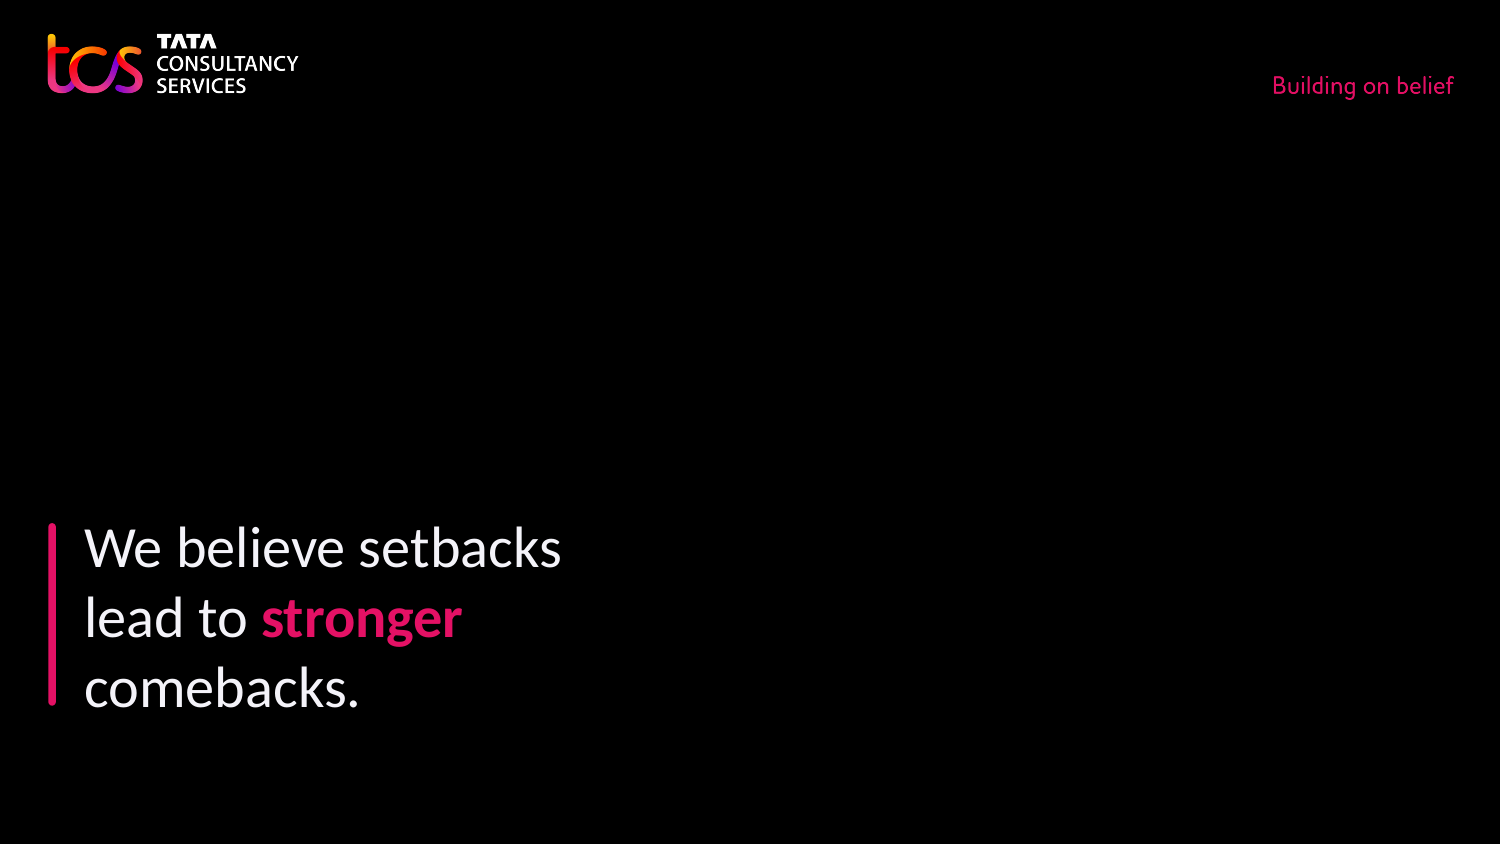

We believe setbacks lead to stronger comebacks.